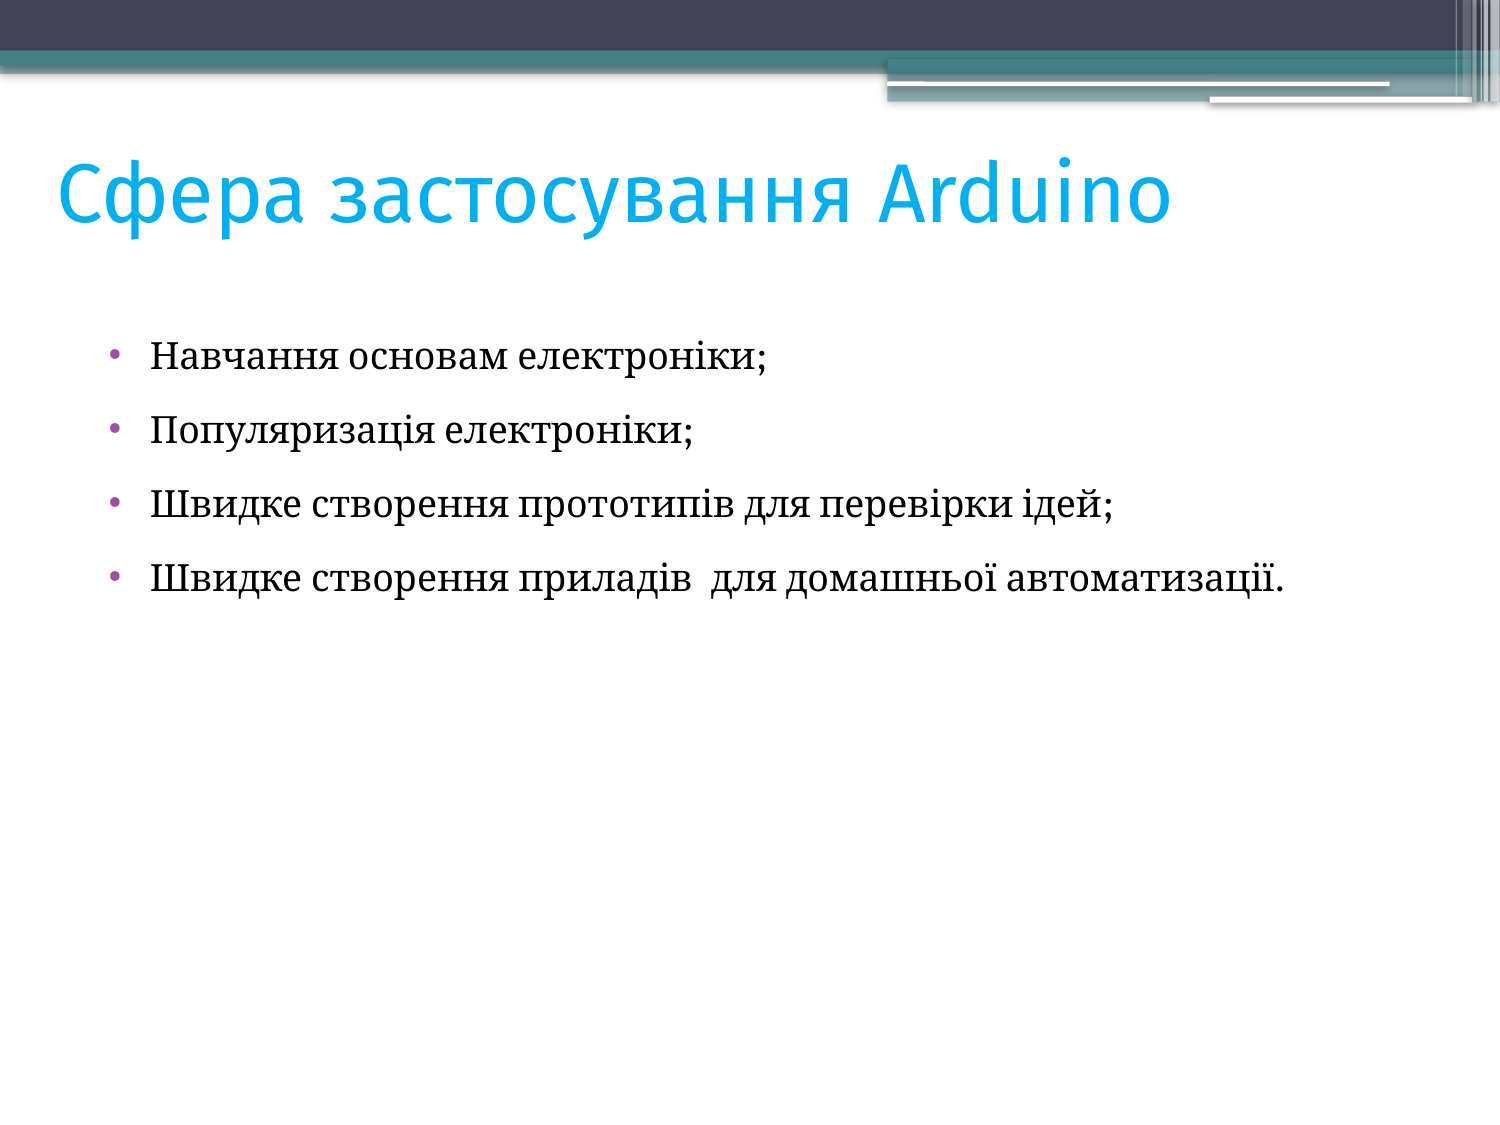

# Сфера застосування Arduino
Навчання основам електроніки;
Популяризація електроніки;
Швидке створення прототипів для перевірки ідей;
Швидке створення приладів  для домашньої автоматизації.